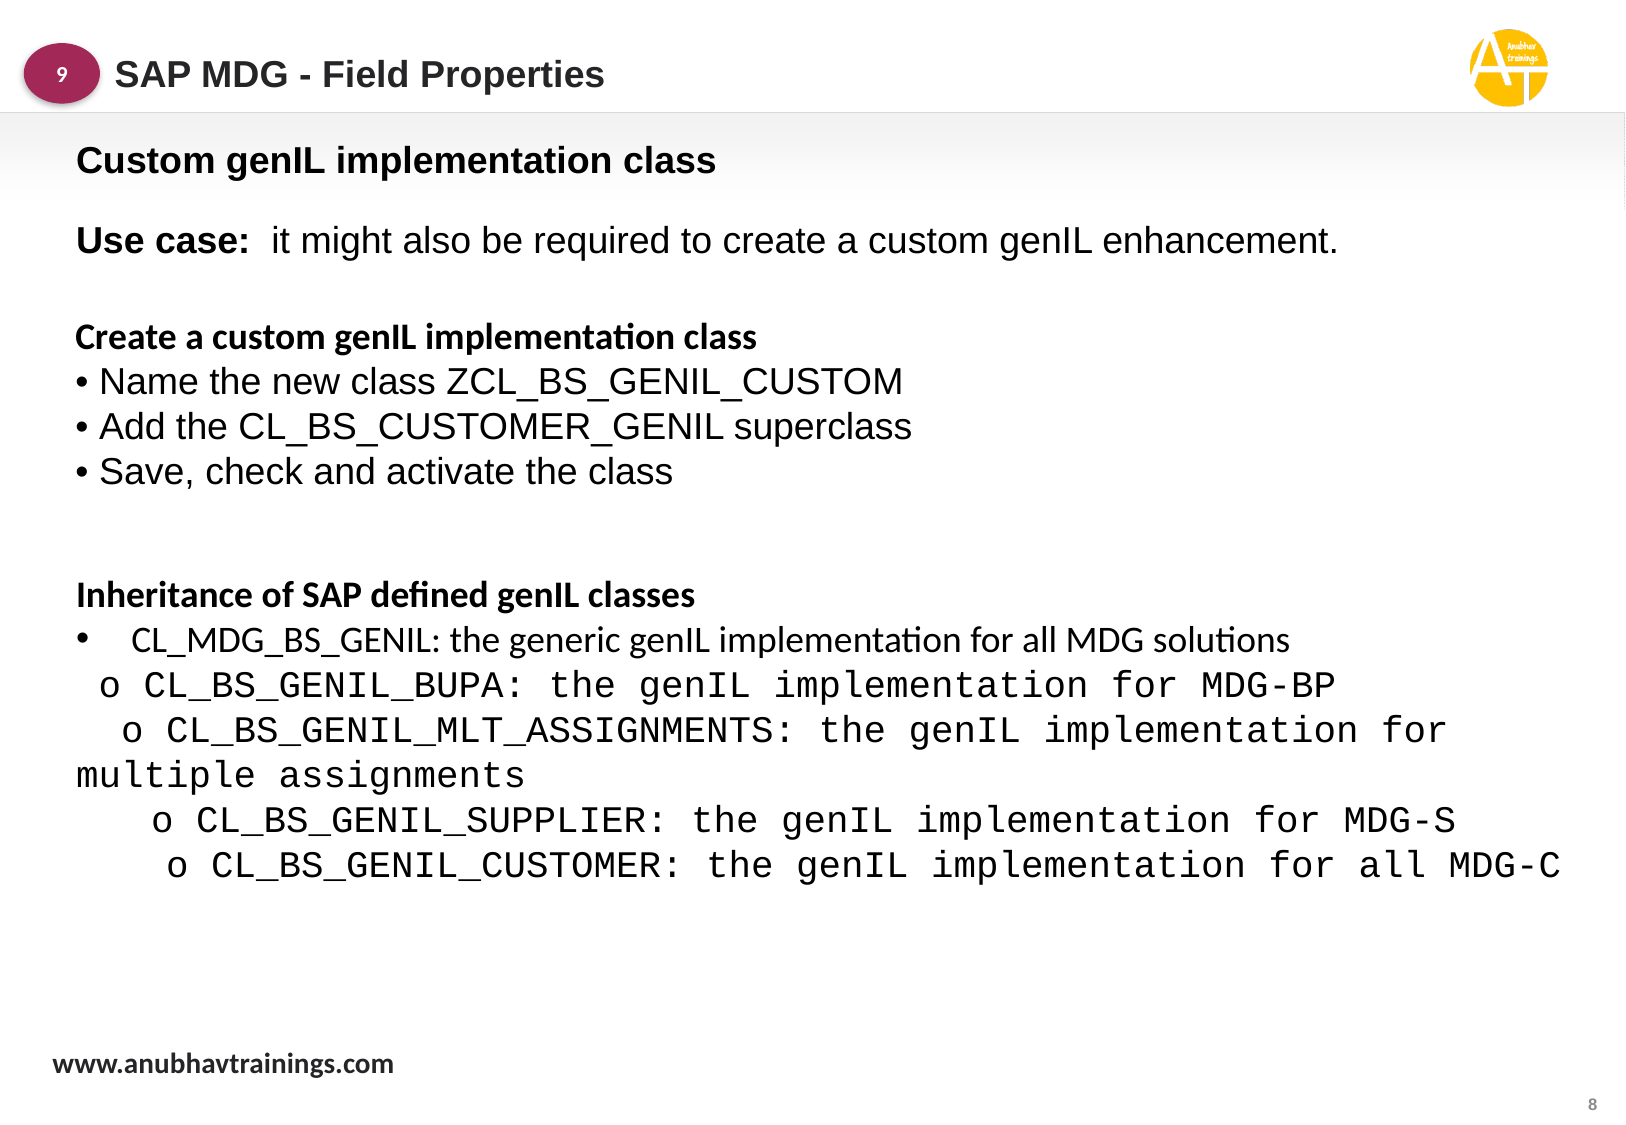

SAP MDG - Field Properties
9
Custom genIL implementation class
Use case:  it might also be required to create a custom genIL enhancement.
Create a custom genIL implementation class
• Name the new class ZCL_BS_GENIL_CUSTOM
• Add the CL_BS_CUSTOMER_GENIL superclass
• Save, check and activate the class
Inheritance of SAP defined genIL classes
 CL_MDG_BS_GENIL: the generic genIL implementation for all MDG solutions
 o CL_BS_GENIL_BUPA: the genIL implementation for MDG-BP
  o CL_BS_GENIL_MLT_ASSIGNMENTS: the genIL implementation for multiple assignments
o CL_BS_GENIL_SUPPLIER: the genIL implementation for MDG-S
    o CL_BS_GENIL_CUSTOMER: the genIL implementation for all MDG-C